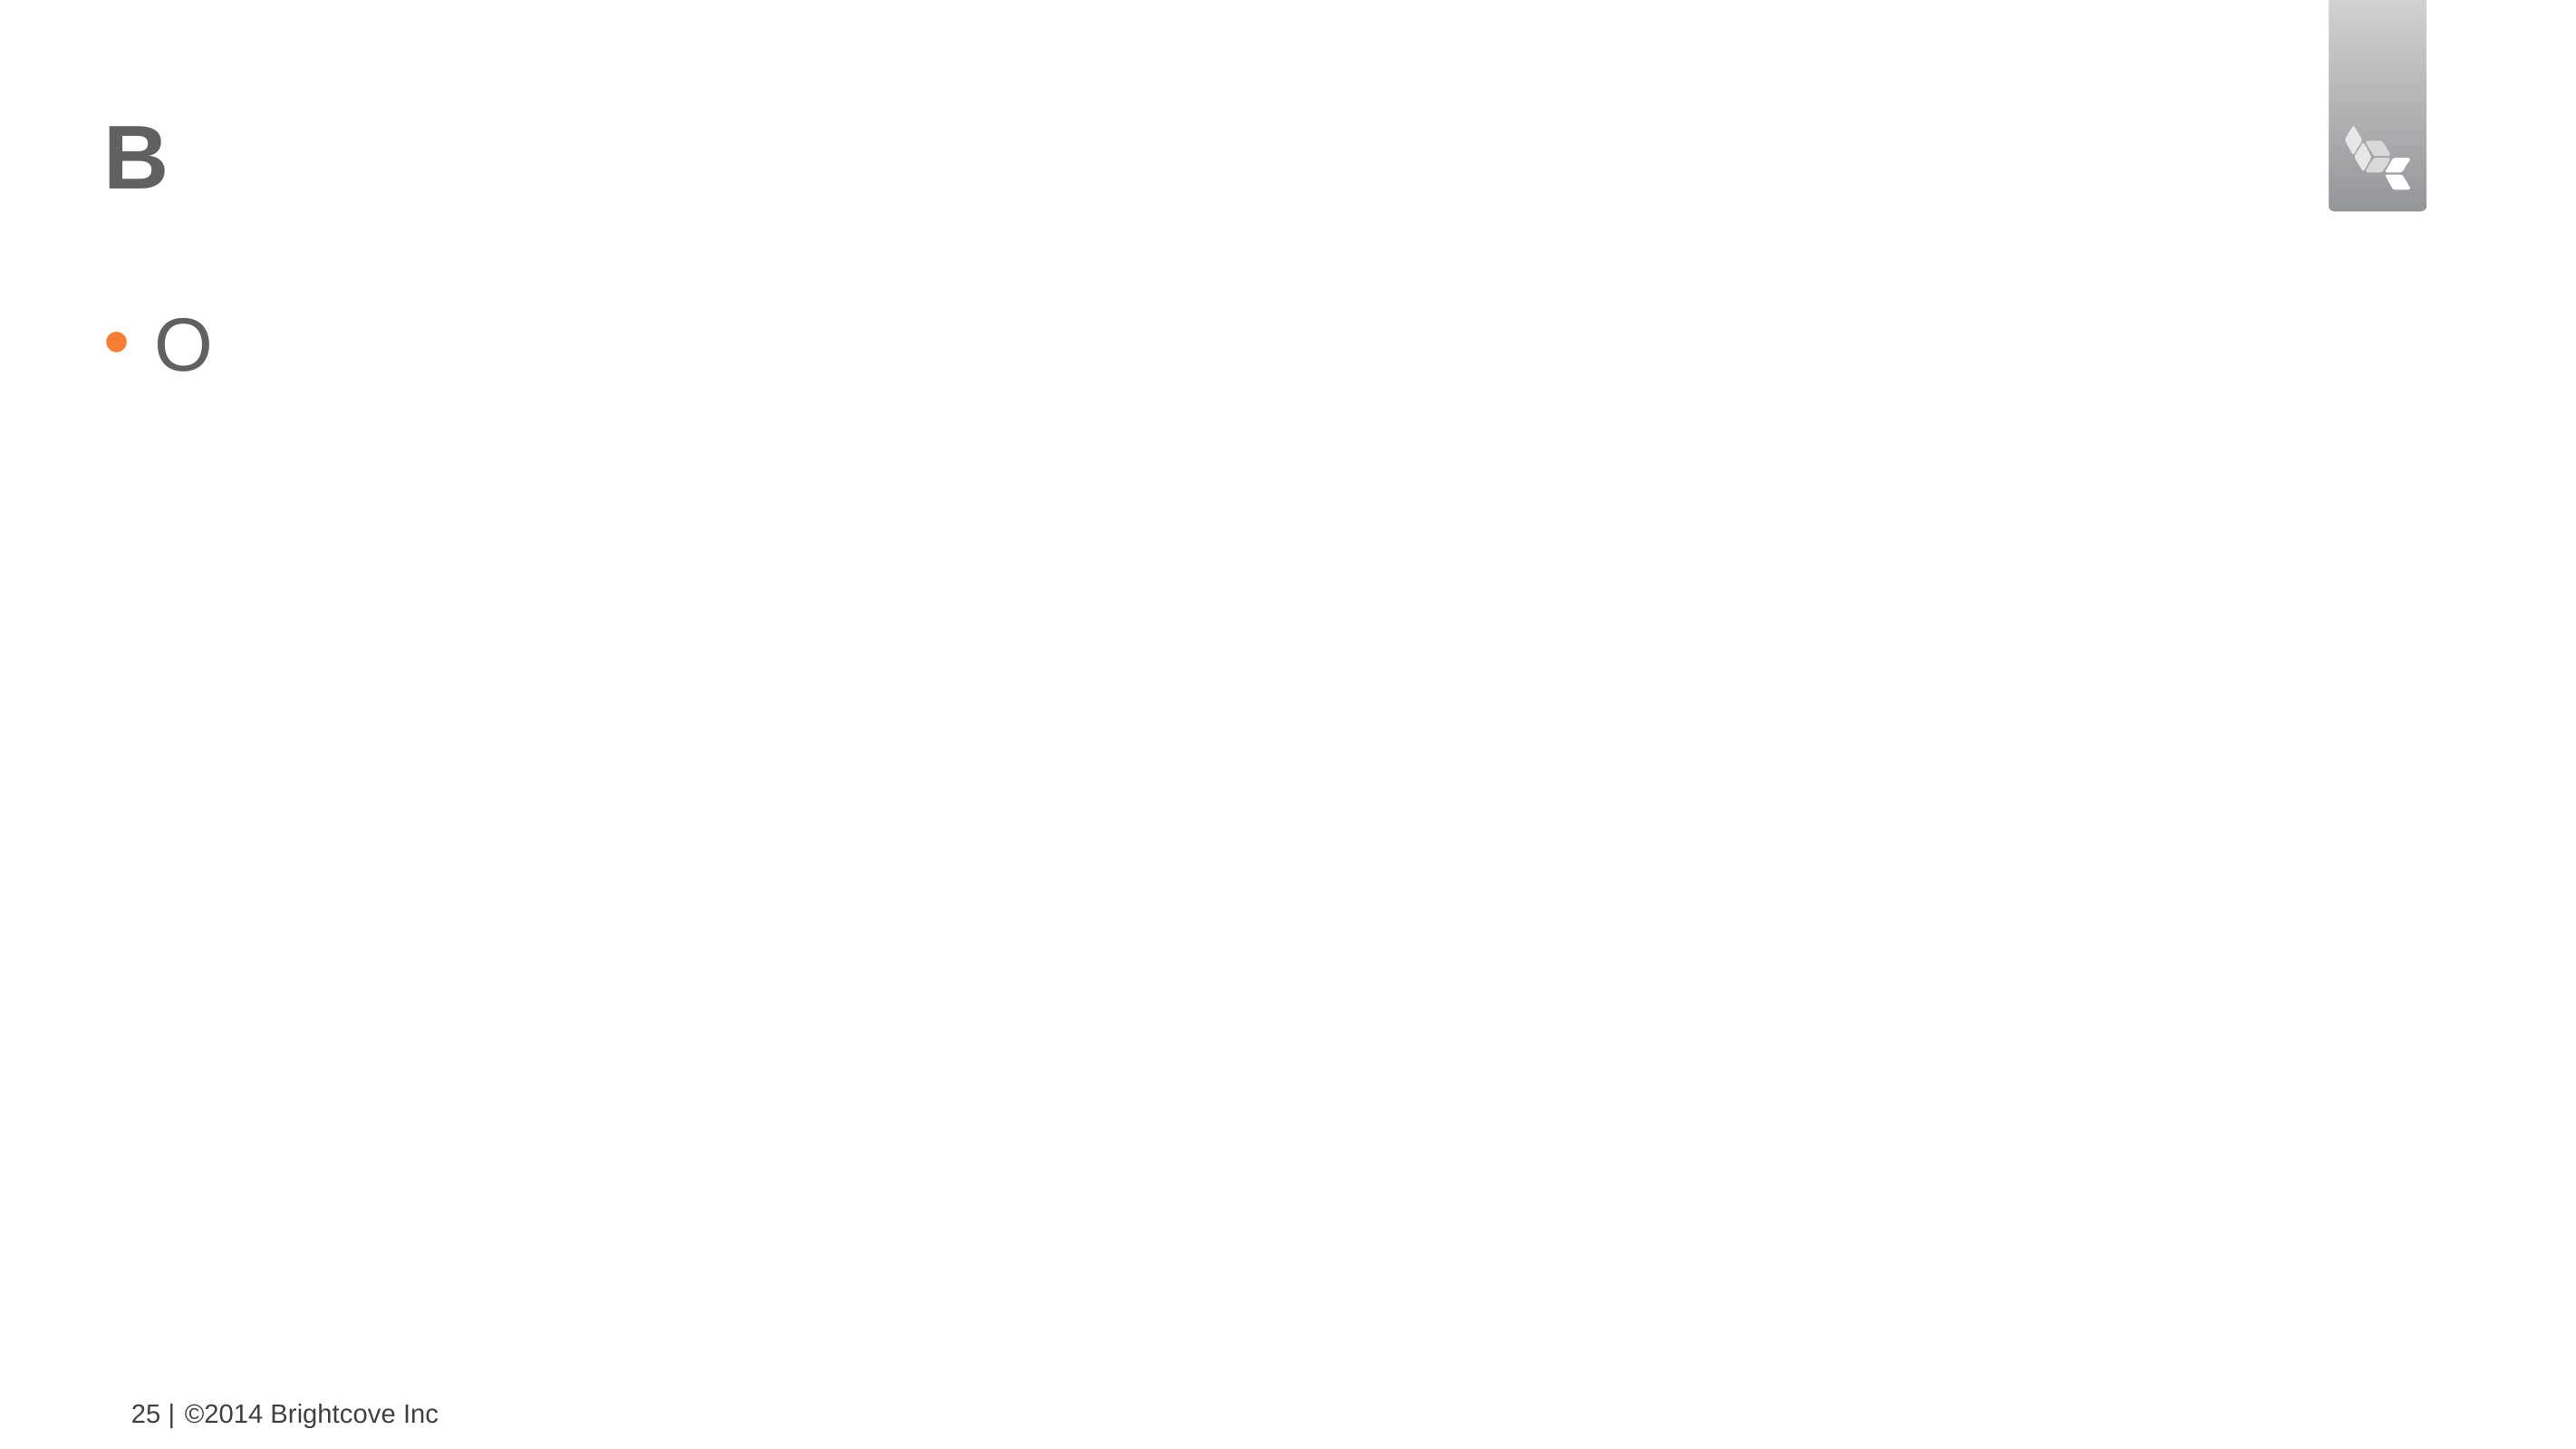

# B
O
25 |
©2014 Brightcove Inc